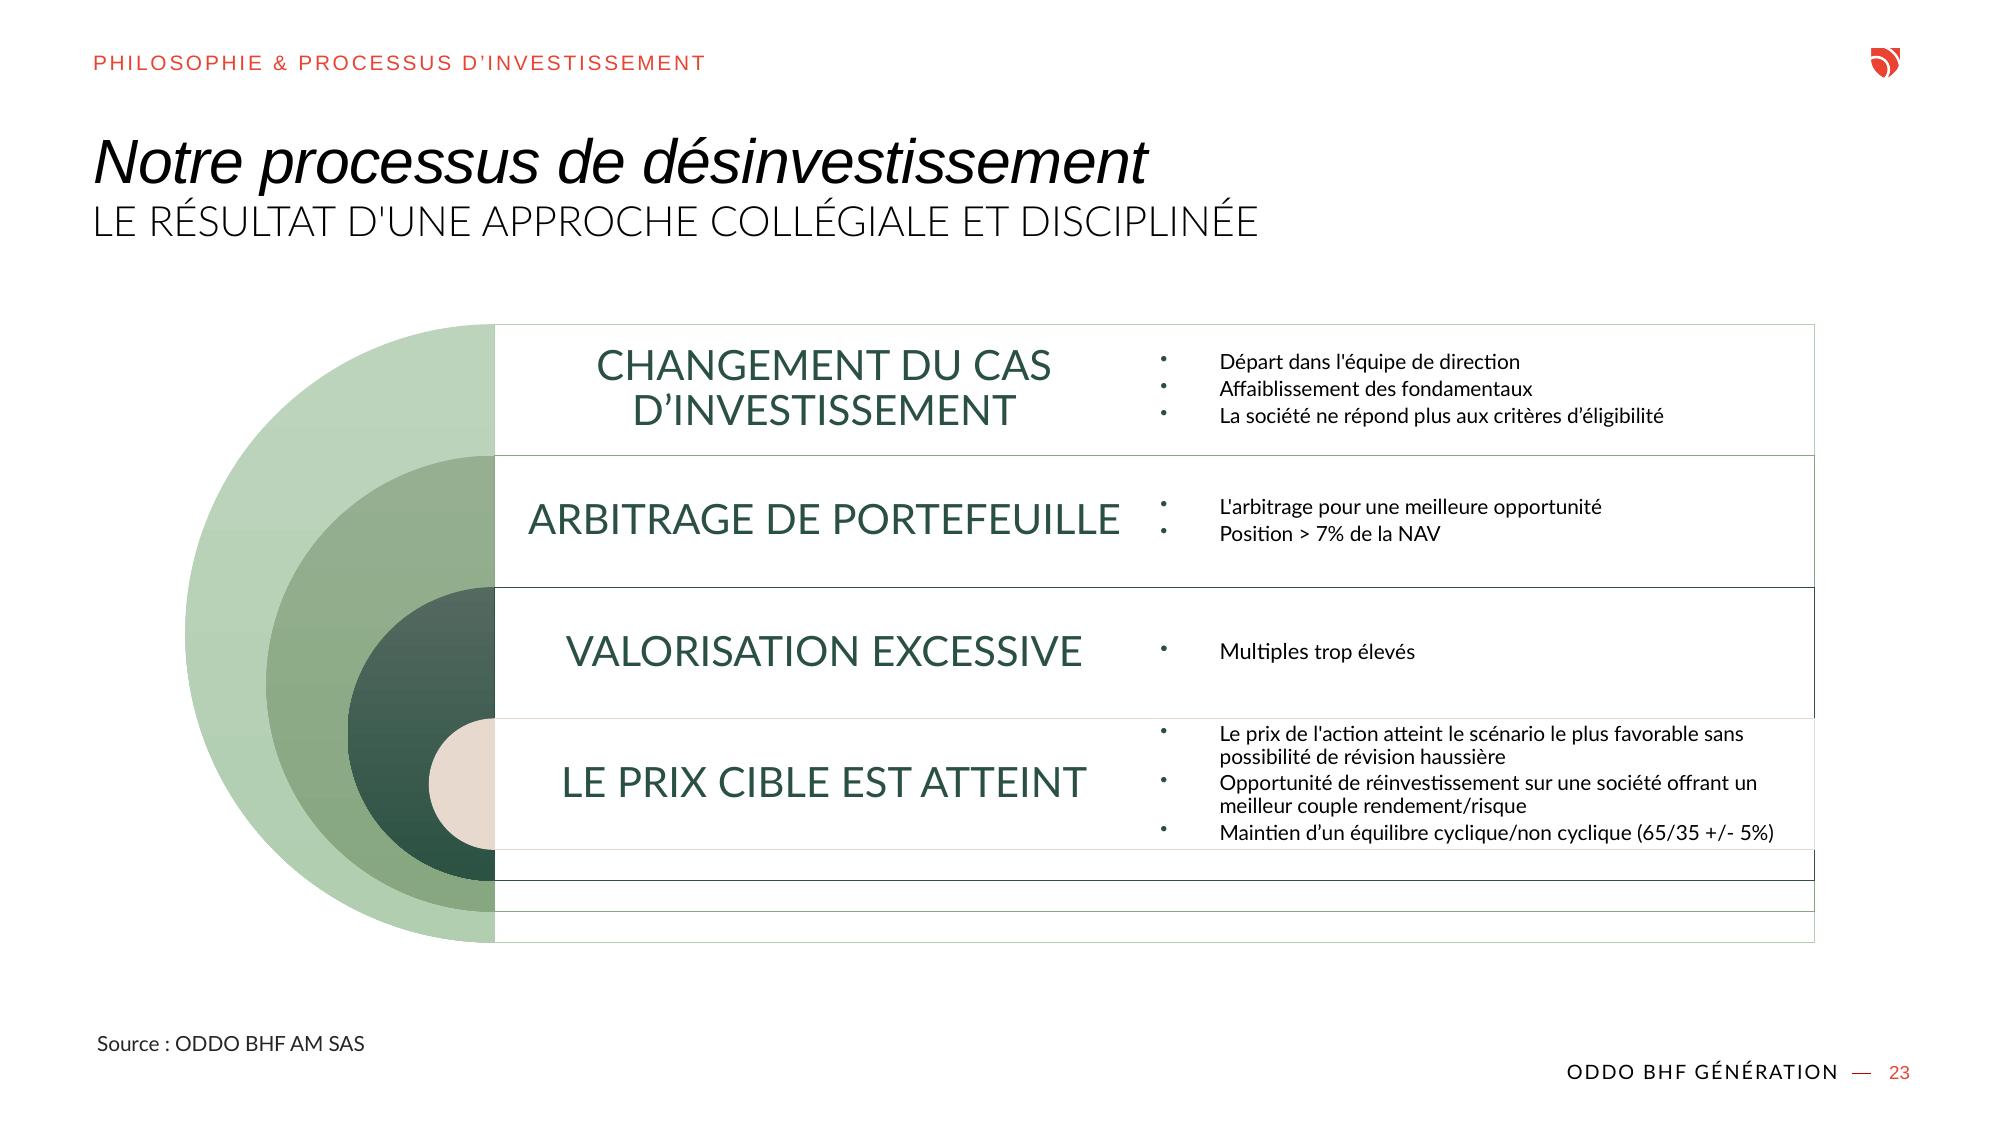

# Philosophie & PROCESSUS D’investissement
Notre processus de désinvestissement
le résultat d'une approche collégiale et disciplinée
CHANGEMENT DU CAS D’INVESTISSEMENT
ARBITRAGE DE PORTEFEUILLE
VALORISATION EXCESSIVE
LE PRIX CIBLE EST ATTEINT
Départ dans l'équipe de direction
Affaiblissement des fondamentaux
La société ne répond plus aux critères d’éligibilité
L'arbitrage pour une meilleure opportunité
Position > 7% de la NAV
Multiples trop élevés
Le prix de l'action atteint le scénario le plus favorable sans possibilité de révision haussière
Opportunité de réinvestissement sur une société offrant un meilleur couple rendement/risque
Maintien d’un équilibre cyclique/non cyclique (65/35 +/- 5%)
Source : ODDO BHF AM SAS
23
ODDO BHF Génération